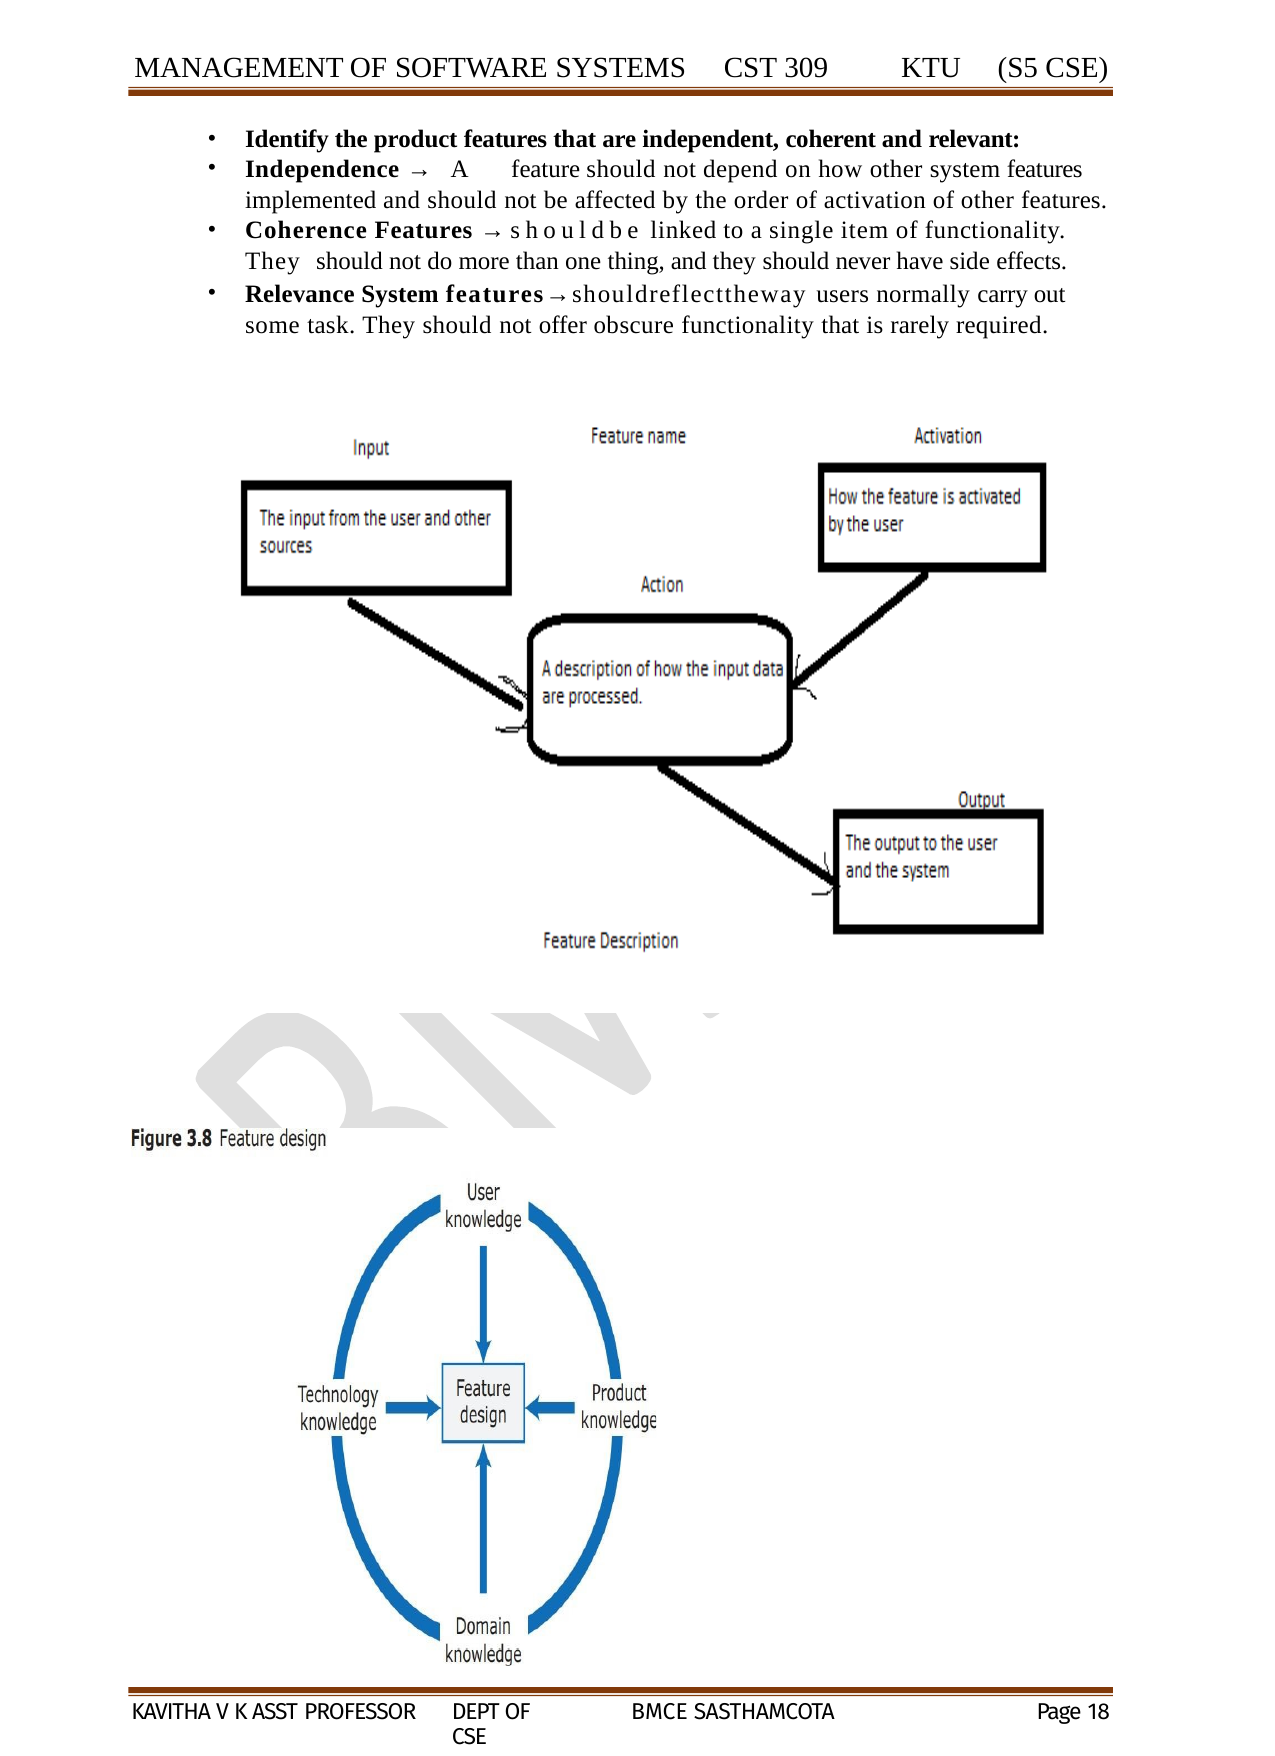

MANAGEMENT OF SOFTWARE SYSTEMS	CST 309	KTU	(S5 CSE)

Identify the product features that are independent, coherent and relevant:
Independence →A feature should not depend on how other system features
implemented and should not be affected by the order of activation of other features.
Coherence Features →shouldbe linked to a single item of functionality. They  should not do more than one thing, and they should never have side effects.
Relevance System features→shouldreflecttheway users normally carry out  some task. They should not offer obscure functionality that is rarely required.

KAVITHA V K ASST PROFESSOR
DEPT OF CSE
BMCE SASTHAMCOTA
Page 18